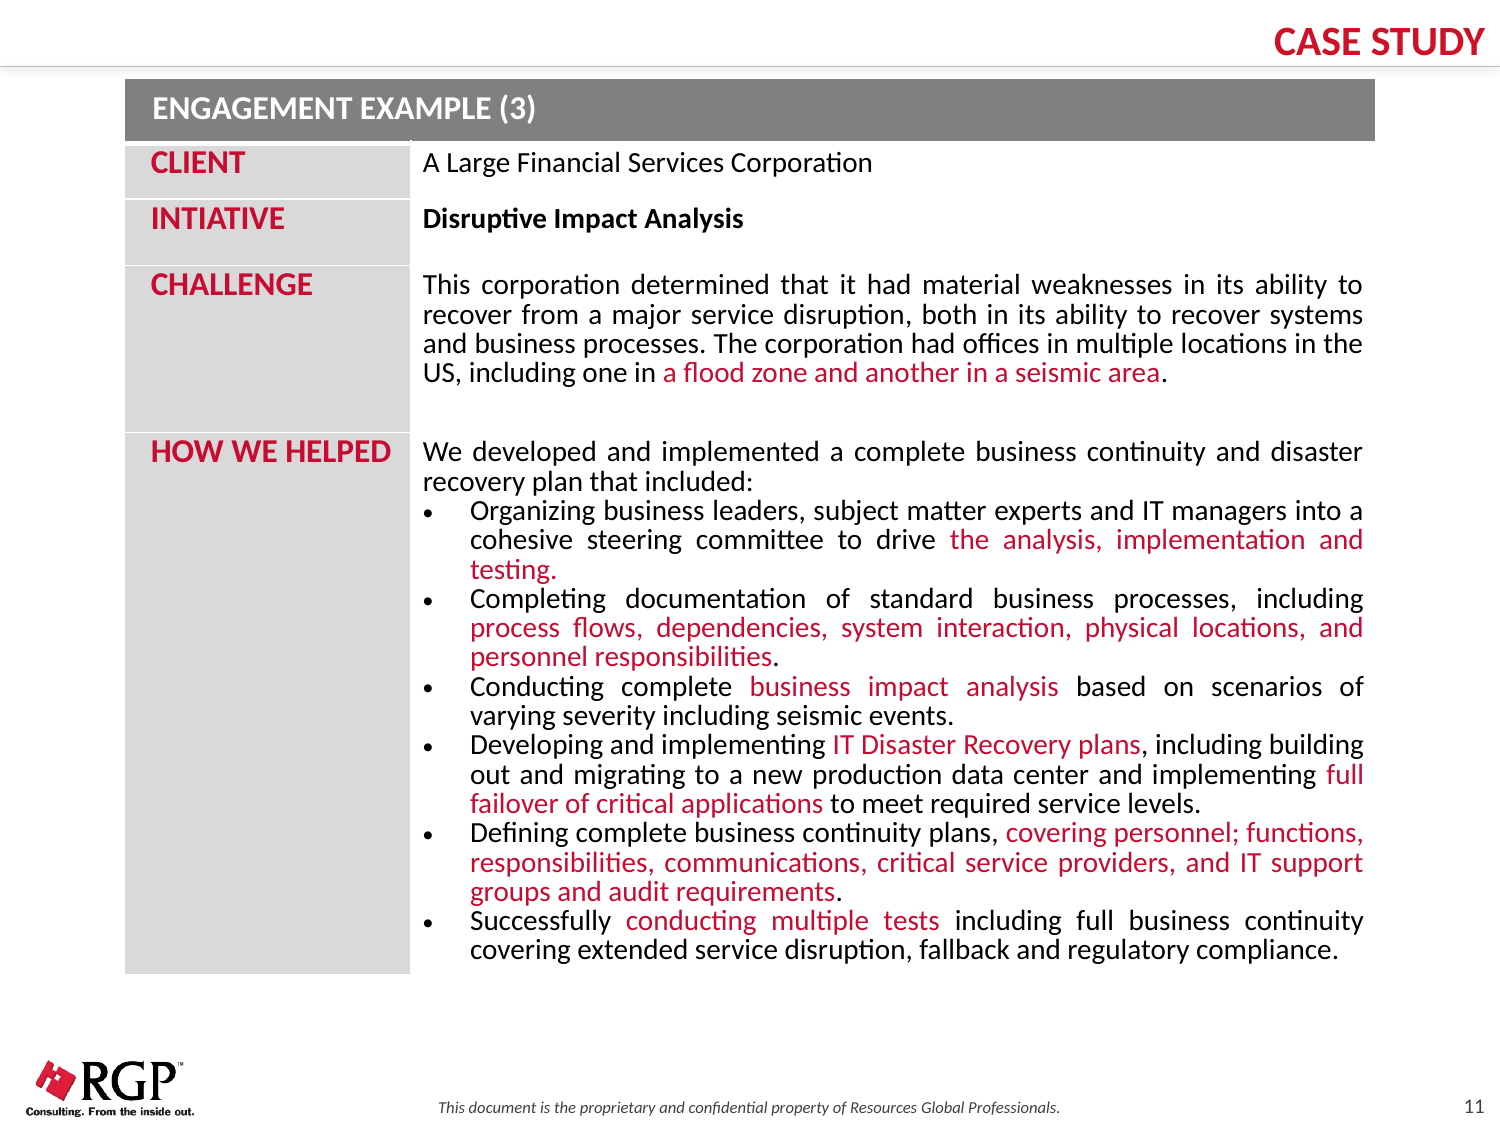

CASE STUDY
| Engagement Example (3) |  |
| --- | --- |
| CLIENT | A Large Financial Services Corporation |
| INTIATIVE | Disruptive Impact Analysis |
| CHALLENGE | This corporation determined that it had material weaknesses in its ability to recover from a major service disruption, both in its ability to recover systems and business processes. The corporation had offices in multiple locations in the US, including one in a flood zone and another in a seismic area. |
| HOW WE HELPED | We developed and implemented a complete business continuity and disaster recovery plan that included: Organizing business leaders, subject matter experts and IT managers into a cohesive steering committee to drive the analysis, implementation and testing. Completing documentation of standard business processes, including process flows, dependencies, system interaction, physical locations, and personnel responsibilities. Conducting complete business impact analysis based on scenarios of varying severity including seismic events. Developing and implementing IT Disaster Recovery plans, including building out and migrating to a new production data center and implementing full failover of critical applications to meet required service levels. Defining complete business continuity plans, covering personnel; functions, responsibilities, communications, critical service providers, and IT support groups and audit requirements. Successfully conducting multiple tests including full business continuity covering extended service disruption, fallback and regulatory compliance. |